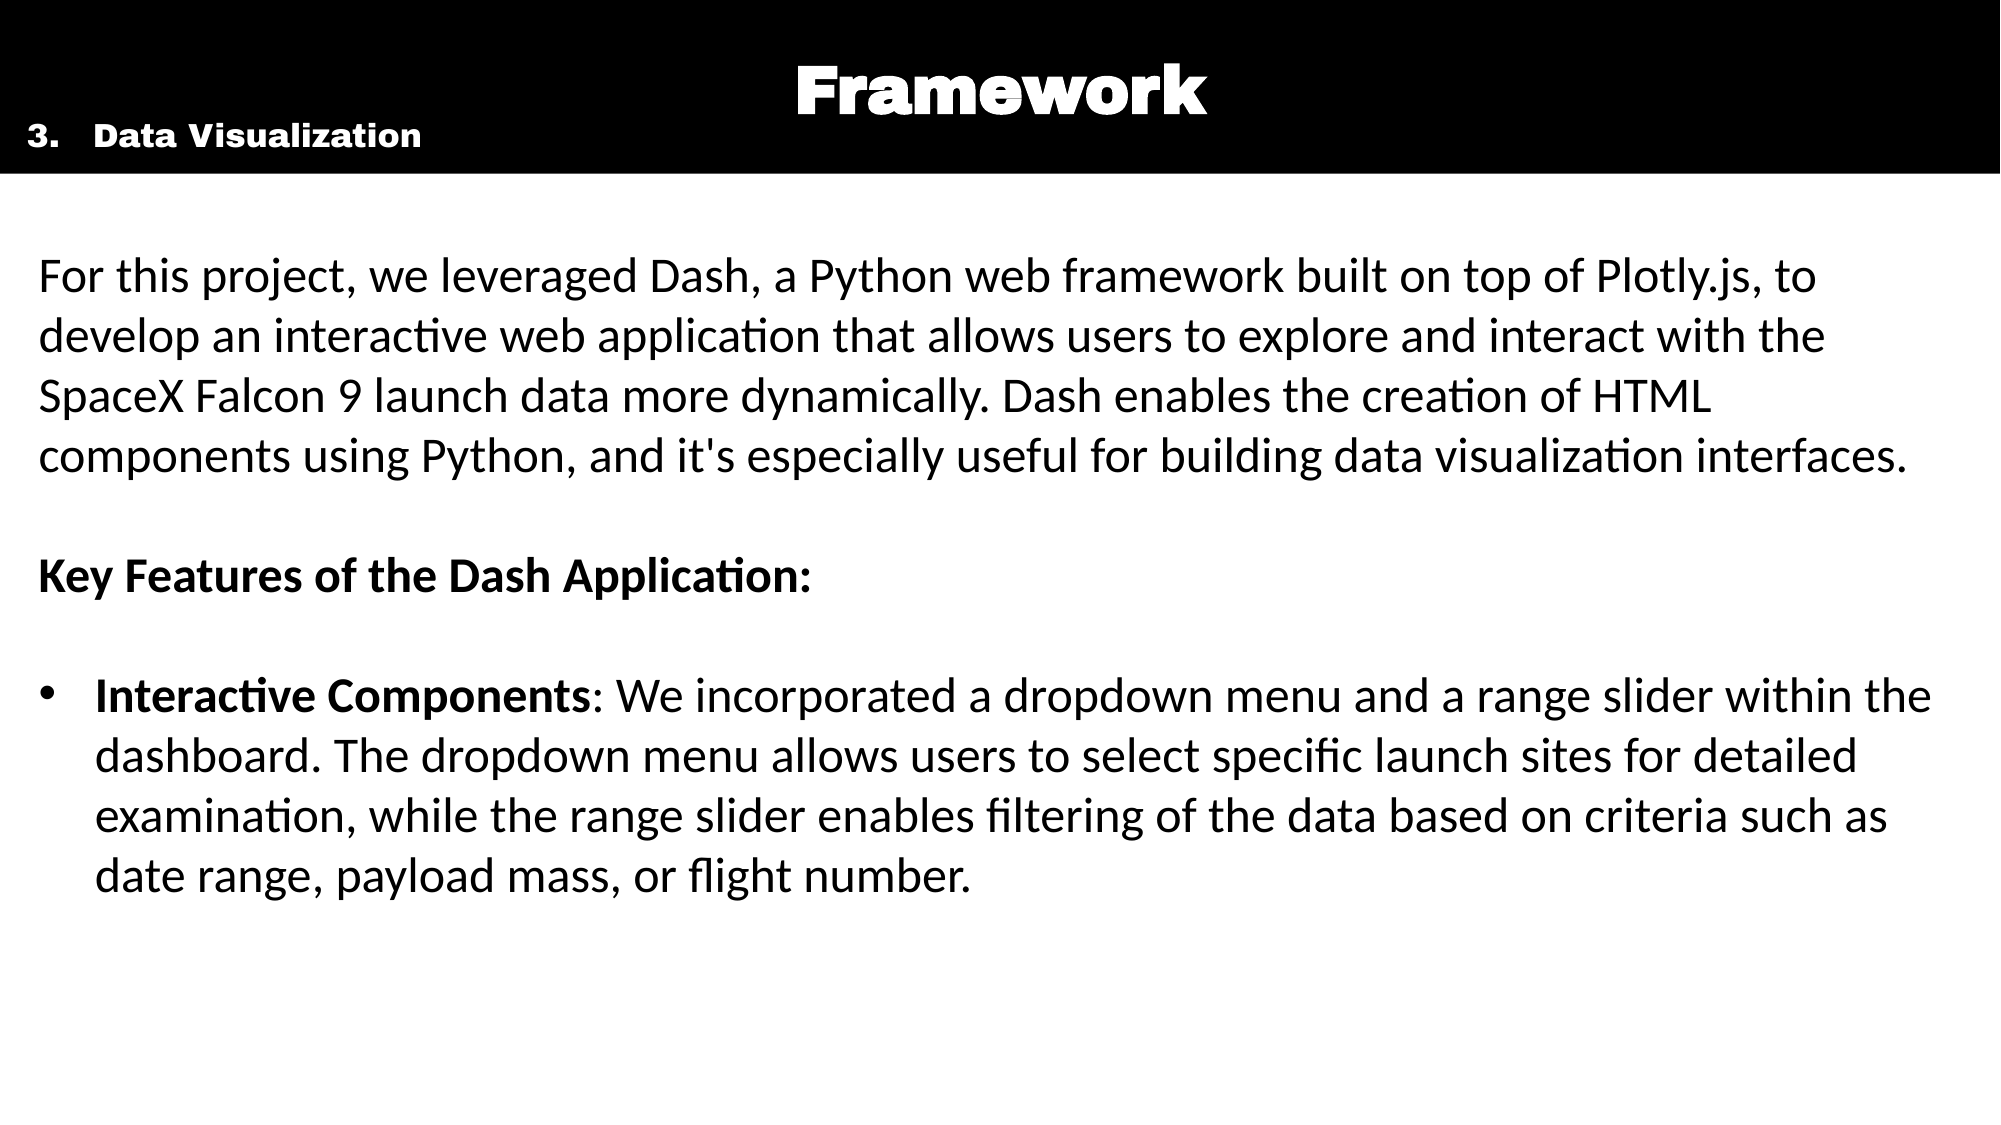

Framework
3.   Data Visualization

For this project, we leveraged Dash, a Python web framework built on top of Plotly.js, to develop an interactive web application that allows users to explore and interact with the SpaceX Falcon 9 launch data more dynamically. Dash enables the creation of HTML components using Python, and it's especially useful for building data visualization interfaces.

Key Features of the Dash Application:

Interactive Components: We incorporated a dropdown menu and a range slider within the dashboard. The dropdown menu allows users to select specific launch sites for detailed examination, while the range slider enables filtering of the data based on criteria such as date range, payload mass, or flight number.